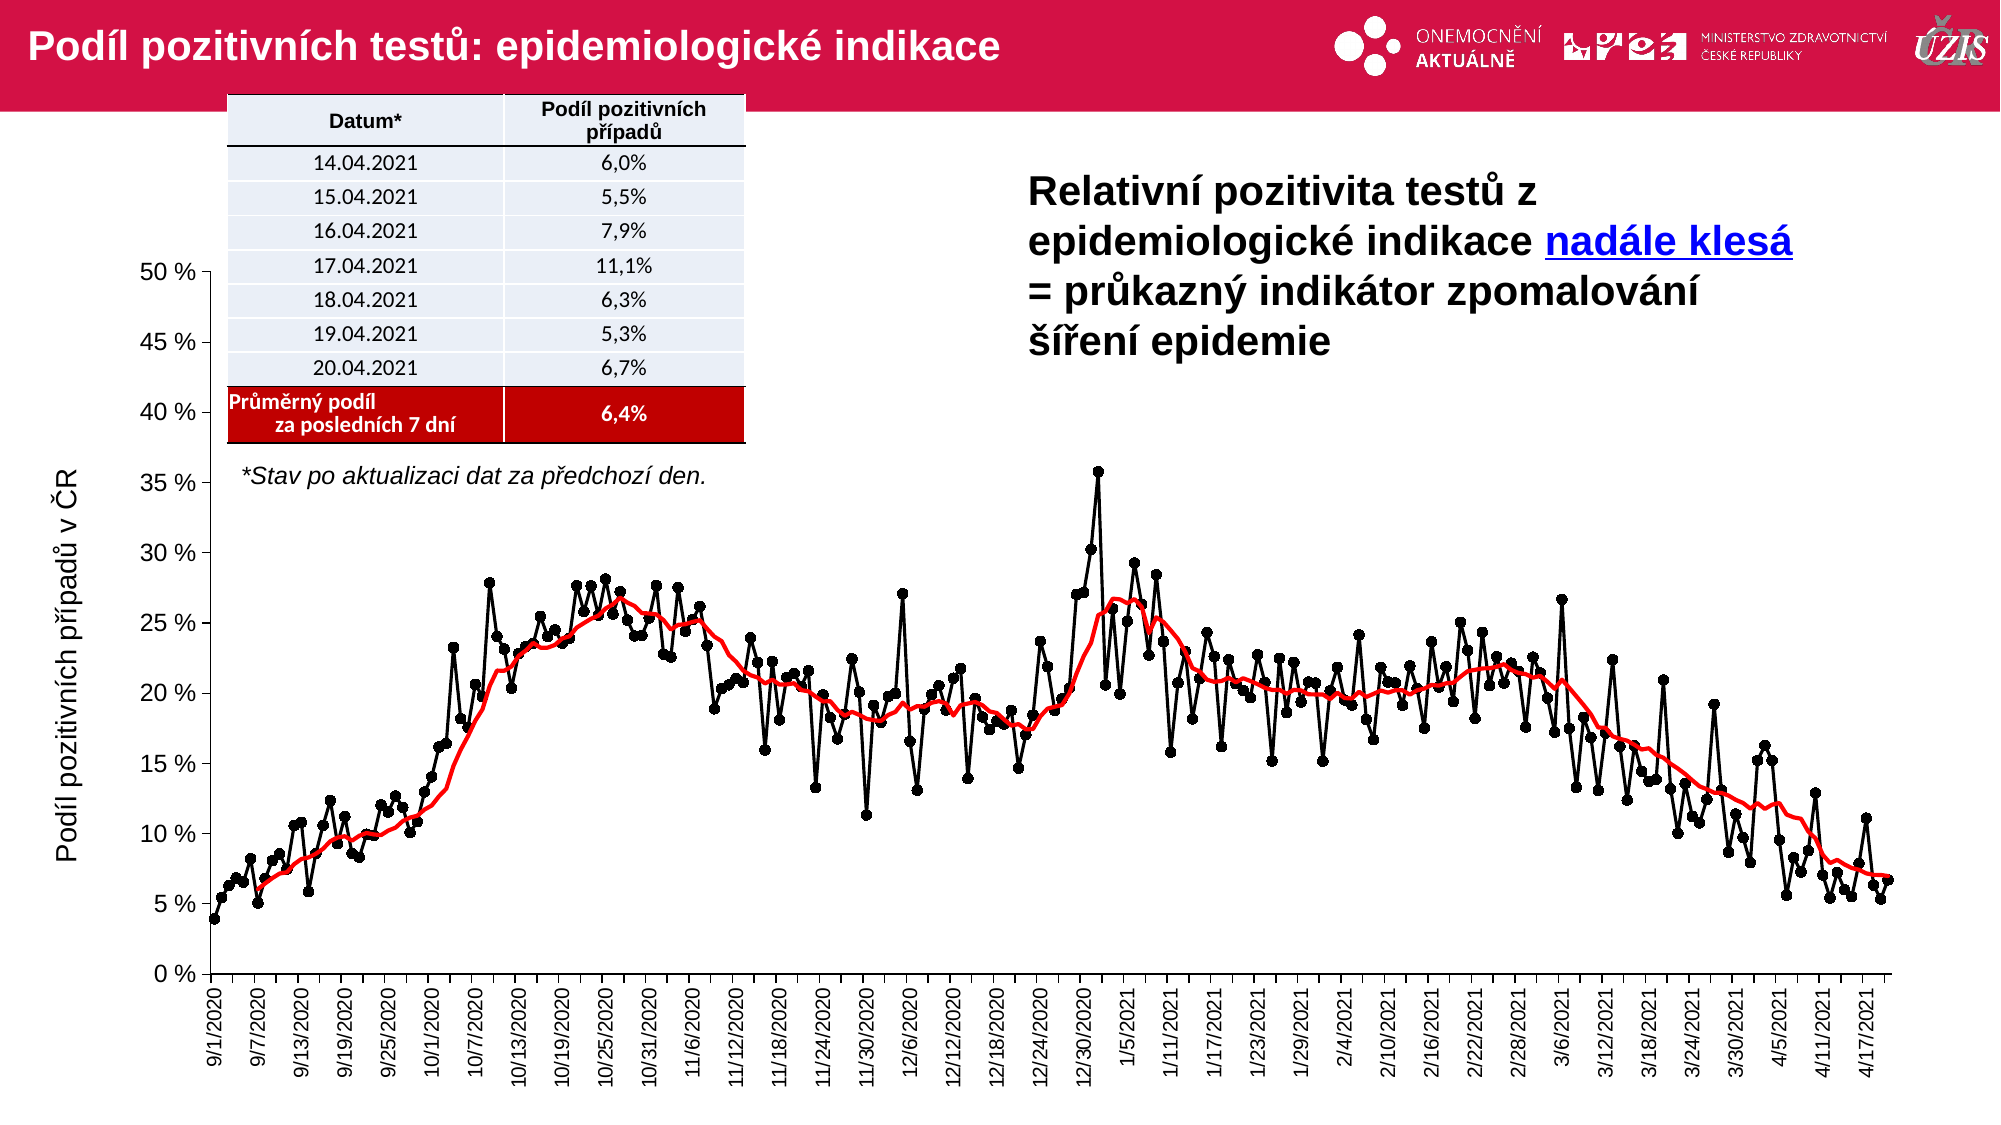

# Podíl pozitivních testů: epidemiologické indikace
| Datum\* | Podíl pozitivních případů |
| --- | --- |
| 14.04.2021 | 6,0% |
| 15.04.2021 | 5,5% |
| 16.04.2021 | 7,9% |
| 17.04.2021 | 11,1% |
| 18.04.2021 | 6,3% |
| 19.04.2021 | 5,3% |
| 20.04.2021 | 6,7% |
| Průměrný podíl za posledních 7 dní | 6,4% |
Relativní pozitivita testů z epidemiologické indikace nadále klesá = průkazný indikátor zpomalování šíření epidemie

### Chart

| Category |  |
|---|---|
| 44075 | 0.03938185443668993 |
| 44076 | 0.05451127819548872 |
| 44077 | 0.06306306306306306 |
| 44078 | 0.0684931506849315 |
| 44079 | 0.06551724137931035 |
| 44080 | 0.0821917808219178 |
| 44081 | 0.0506108202443281 |
| 44082 | 0.0680837954405422 |
| 44083 | 0.08091603053435115 |
| 44084 | 0.08566853482786228 |
| 44085 | 0.07468590041879944 |
| 44086 | 0.10572831423895254 |
| 44087 | 0.10809141445336627 |
| 44088 | 0.05876393110435663 |
| 44089 | 0.08587429993777225 |
| 44090 | 0.10600414078674948 |
| 44091 | 0.12359750667853962 |
| 44092 | 0.09287176623860041 |
| 44093 | 0.11220159151193634 |
| 44094 | 0.08600077130736598 |
| 44095 | 0.08326068003487358 |
| 44096 | 0.09966592427616927 |
| 44097 | 0.09864300626304802 |
| 44098 | 0.12045339198105227 |
| 44099 | 0.1154025127966496 |
| 44100 | 0.12677813825804843 |
| 44101 | 0.1188373804267844 |
| 44102 | 0.10077519379844961 |
| 44103 | 0.10857508532423209 |
| 44104 | 0.1296835565909532 |
| 44105 | 0.14043624161073825 |
| 44106 | 0.16175217317197887 |
| 44107 | 0.16417910447761194 |
| 44108 | 0.2325717633274751 |
| 44109 | 0.18188405797101448 |
| 44110 | 0.17559309849029475 |
| 44111 | 0.20630725863284002 |
| 44112 | 0.19767833109017496 |
| 44113 | 0.2785394717852504 |
| 44114 | 0.24047561271536036 |
| 44115 | 0.23152364273204903 |
| 44116 | 0.2034684412179875 |
| 44117 | 0.22837265577737448 |
| 44118 | 0.2333953241232731 |
| 44119 | 0.23537896669289274 |
| 44120 | 0.25469497974714617 |
| 44121 | 0.2404388237086698 |
| 44122 | 0.2451467268623025 |
| 44123 | 0.23567708333333334 |
| 44124 | 0.2391025641025641 |
| 44125 | 0.27661561449383637 |
| 44126 | 0.2580702063856059 |
| 44127 | 0.27641694975862685 |
| 44128 | 0.2554112554112554 |
| 44129 | 0.2813108945969885 |
| 44130 | 0.25634578544061304 |
| 44131 | 0.2722664735698769 |
| 44132 | 0.2521121351766513 |
| 44133 | 0.2407873449577566 |
| 44134 | 0.24108996539792388 |
| 44135 | 0.2536086819091771 |
| 44136 | 0.2766393442622951 |
| 44137 | 0.22775936783074177 |
| 44138 | 0.22575123621148727 |
| 44139 | 0.27525098210388477 |
| 44140 | 0.24411468352111385 |
| 44141 | 0.2524281274281274 |
| 44142 | 0.26189496777732074 |
| 44143 | 0.23415085608514577 |
| 44144 | 0.18887601390498263 |
| 44145 | 0.2032982655672448 |
| 44146 | 0.20596577017114914 |
| 44147 | 0.21057884231536927 |
| 44148 | 0.20767927724449464 |
| 44149 | 0.23947025618758142 |
| 44150 | 0.22192716236722307 |
| 44151 | 0.15958028199803256 |
| 44152 | 0.22262843948431787 |
| 44153 | 0.18100078186082877 |
| 44154 | 0.2112694997310382 |
| 44155 | 0.21408763172490294 |
| 44156 | 0.20484382073336352 |
| 44157 | 0.21610003907776476 |
| 44158 | 0.13277831145266303 |
| 44159 | 0.1988167308750688 |
| 44160 | 0.1826620965438446 |
| 44161 | 0.16752994496600843 |
| 44162 | 0.18501326259946949 |
| 44163 | 0.22454804947668885 |
| 44164 | 0.20087124878993223 |
| 44165 | 0.11328388401888065 |
| 44166 | 0.1914477703115455 |
| 44167 | 0.17918414029736943 |
| 44168 | 0.19764542936288088 |
| 44169 | 0.1997836278398846 |
| 44170 | 0.27081995290087774 |
| 44171 | 0.16581849024597117 |
| 44172 | 0.13093793747083526 |
| 44173 | 0.18867924528301888 |
| 44174 | 0.19901417128773877 |
| 44175 | 0.2053388090349076 |
| 44176 | 0.18800794654144845 |
| 44177 | 0.21068776235066194 |
| 44178 | 0.21766363921077356 |
| 44179 | 0.13921631092704684 |
| 44180 | 0.19639855942376952 |
| 44181 | 0.18313271254447724 |
| 44182 | 0.17398662261261988 |
| 44183 | 0.1802341410291315 |
| 44184 | 0.1780655157149181 |
| 44185 | 0.18771833057547344 |
| 44186 | 0.1466398723328802 |
| 44187 | 0.17042901465710925 |
| 44188 | 0.1844141738697561 |
| 44189 | 0.23699763593380616 |
| 44190 | 0.21904761904761905 |
| 44191 | 0.18763510592304367 |
| 44192 | 0.19588706866504008 |
| 44193 | 0.20364532584398465 |
| 44194 | 0.27034358047016277 |
| 44195 | 0.27182462207842917 |
| 44196 | 0.3024745269286754 |
| 44197 | 0.3577023498694517 |
| 44198 | 0.2058694699956198 |
| 44199 | 0.2600344416479004 |
| 44200 | 0.19939411998410805 |
| 44201 | 0.2511916583912612 |
| 44202 | 0.29273232264784166 |
| 44203 | 0.2633516452398482 |
| 44204 | 0.22708389533315348 |
| 44205 | 0.28447360802856314 |
| 44206 | 0.23686664594342555 |
| 44207 | 0.1580505800689287 |
| 44208 | 0.20738219895287957 |
| 44209 | 0.22979464392938634 |
| 44210 | 0.18163432977311508 |
| 44211 | 0.2105325795894079 |
| 44212 | 0.2433068220006721 |
| 44213 | 0.22619808306709266 |
| 44214 | 0.16196912257568266 |
| 44215 | 0.2239131790681719 |
| 44216 | 0.20671366230278618 |
| 44217 | 0.20198499886355026 |
| 44218 | 0.19676053745628566 |
| 44219 | 0.22741603838245372 |
| 44220 | 0.20775389801938474 |
| 44221 | 0.15178116327802005 |
| 44222 | 0.22484982611444831 |
| 44223 | 0.18622448979591838 |
| 44224 | 0.2220712344442855 |
| 44225 | 0.19376444786912453 |
| 44226 | 0.20796792783763468 |
| 44227 | 0.2071811803549319 |
| 44228 | 0.15158963398343575 |
| 44229 | 0.20176980423055943 |
| 44230 | 0.21845607808340728 |
| 44231 | 0.19516813581456088 |
| 44232 | 0.19160104986876642 |
| 44233 | 0.2415834687717669 |
| 44234 | 0.18135011441647597 |
| 44235 | 0.16685511225973187 |
| 44236 | 0.2183920644489505 |
| 44237 | 0.2079896299787886 |
| 44238 | 0.20733176888437876 |
| 44239 | 0.19135353082824663 |
| 44240 | 0.21945874876739344 |
| 44241 | 0.20333024976873265 |
| 44242 | 0.17515677761698023 |
| 44243 | 0.23667302479670715 |
| 44244 | 0.20444838003958746 |
| 44245 | 0.21889828760057767 |
| 44246 | 0.1939482988199642 |
| 44247 | 0.2505033864177192 |
| 44248 | 0.2305843473035902 |
| 44249 | 0.1819416699960048 |
| 44250 | 0.24341751746372917 |
| 44251 | 0.20550980310187703 |
| 44252 | 0.22602179249752358 |
| 44253 | 0.2071884984025559 |
| 44254 | 0.22141380102626942 |
| 44255 | 0.21569365976145638 |
| 44256 | 0.17589527535359614 |
| 44257 | 0.22570579494799406 |
| 44258 | 0.21450127064803048 |
| 44259 | 0.19654746242474982 |
| 44260 | 0.17229890528319847 |
| 44261 | 0.2668706842435656 |
| 44262 | 0.17498051441932969 |
| 44263 | 0.132950019272774 |
| 44264 | 0.18283791362871565 |
| 44265 | 0.16834326875310482 |
| 44266 | 0.1307531380753138 |
| 44267 | 0.1716555680094943 |
| 44268 | 0.2238753719586907 |
| 44269 | 0.16209541141297285 |
| 44270 | 0.12392498474171891 |
| 44271 | 0.16257936388529473 |
| 44272 | 0.14441043300809897 |
| 44273 | 0.13732215015790009 |
| 44274 | 0.1386490988944419 |
| 44275 | 0.20945755382156622 |
| 44276 | 0.13192052980132452 |
| 44277 | 0.1003076246978686 |
| 44278 | 0.1356195948170093 |
| 44279 | 0.11228601935728309 |
| 44280 | 0.10766773162939297 |
| 44281 | 0.12448518129693935 |
| 44282 | 0.19216304743418658 |
| 44283 | 0.13106367966131593 |
| 44284 | 0.08672018025630193 |
| 44285 | 0.1139660038065236 |
| 44286 | 0.09716485824291214 |
| 44287 | 0.0793789140680483 |
| 44288 | 0.15218743520630312 |
| 44289 | 0.16286324084715154 |
| 44290 | 0.15220148577640877 |
| 44291 | 0.09552750506467196 |
| 44292 | 0.05615560640732265 |
| 44293 | 0.08297315203331546 |
| 44294 | 0.07279663349982303 |
| 44295 | 0.08785339801068157 |
| 44296 | 0.12899866091355452 |
| 44297 | 0.07060590886329494 |
| 44298 | 0.05419298897559767 |
| 44299 | 0.07233924611973393 |
| 44300 | 0.060169627140342456 |
| 44301 | 0.05515220433869839 |
| 44302 | 0.07882882882882883 |
| 44303 | 0.11107365582336086 |
| 44304 | 0.06342600299650408 |
| 44305 | 0.05348460291734198 |
| 44306 | 0.06713881019830029 |
|  | None |
|  | None |
|  | None |
|  | None |
|  | None |
|  | None |
|  | None |
|  | None |
|  | None |
|  | None |
|  | None |
|  | None |
|  | None |
|  | None |
|  | None |
|  | None |
|  | None |
|  | None |
|  | None |
|  | None |
|  | None |
|  | None |
|  | None |
|  | None |
|  | None |
|  | None |
|  | None |
|  | None |
|  | None |
|  | None |
|  | None |
|  | None |
|  | None |
|  | None |
|  | None |
|  | None |
|  | None |
|  | None |
|  | None |
|  | None |
|  | None |
|  | None |
|  | None |
|  | None |
|  | None |
|  | None |
|  | None |
|  | None |
|  | None |
|  | None |
|  | None |
|  | None |
|  | None |
|  | None |
|  | None |
|  | None |
|  | None |
|  | None |
|  | None |
|  | None |
|  | None |
|  | None |
|  | None |
|  | None |
|  | None |
|  | None |
|  | None |
|  | None |
|  | None |
|  | None |
|  | None |
|  | None |
|  | None |
|  | None |
|  | None |
|  | None |
|  | None |
|  | None |
|  | None |
|  | None |
|  | None |
|  | None |
|  | None |
|  | None |
|  | None |
|  | None |
|  | None |
|  | None |
|  | None |
|  | None |
|  | None |
|  | None |
|  | None |
|  | None |
|  | None |
|  | None |
|  | None |
|  | None |
|  | None |
|  | None |
|  | None |
|  | None |
|  | None |
|  | None |
|  | None |
|  | None |
|  | None |
|  | None |
|  | None |
|  | None |
|  | None |
|  | None |
|  | None |
|  | None |
|  | None |
|  | None |
|  | None |
|  | None |
|  | None |
|  | None |
|  | None |
|  | None |
|  | None |
|  | None |
|  | None |
|  | None |
|  | None |
|  | None |
|  | None |
|  | None |
|  | None |
|  | None |
|  | None |
|  | None |
|  | None |
|  | None |
|  | None |
|  | None |
|  | None |
|  | None |
|  | None |
|  | None |
|  | None |
|  | None |
|  | None |
|  | None |
|  | None |
|  | None |
|  | None |
|  | None |
|  | None |
|  | None |
|  | None |
|  | None |
|  | None |
|  | None |
|  | None |
|  | None |
|  | None |
|  | None |
|  | None |
|  | None |
|  | None |
|  | None |
|  | None |
|  | None |
|  | None |
|  | None |
|  | None |
|  | None |
|  | None |
|  | None |
|  | None |
|  | None |
|  | None |
|  | None |
|  | None |
|  | None |
|  | None |
|  | None |
|  | None |
|  | None |
|  | None |
|  | None |
|  | None |
|  | None |
|  | None |
|  | None |
|  | None |
|  | None |
|  | None |
|  | None |
|  | None |
|  | None |
|  | None |
|  | None |
|  | None |
|  | None |
|  | None |
|  | None |
|  | None |
|  | None |
|  | None |
|  | None |
|  | None |
|  | None |
|  | None |
|  | None |
|  | None |
|  | None |
|  | None |
|  | None |
|  | None |
|  | None |
|  | None |
|  | None |
|  | None |
|  | None |
|  | None |
|  | None |
|  | None |
|  | None |
|  | None |
|  | None |
|  | None |
|  | None |
|  | None |
|  | None |
|  | None |
|  | None |
|  | None |
|  | None |
|  | None |
|  | None |
|  | None |
|  | None |
|  | None |
|  | None |
|  | None |
|  | None |
|  | None |
|  | None |
|  | None |
|  | None |
|  | None |
|  | None |
|  | None |
|  | None |
|  | None |
|  | None |
|  | None |
|  | None |
|  | None |
|  | None |
|  | None |
|  | None |
|  | None |
|  | None |
|  | None |
|  | None |
|  | None |
|  | None |
|  | None |
|  | None |
|  | None |
|  | None |
|  | None |
|  | None |
|  | None |
|  | None |
*Stav po aktualizaci dat za předchozí den.
Podíl pozitivních případů v ČR